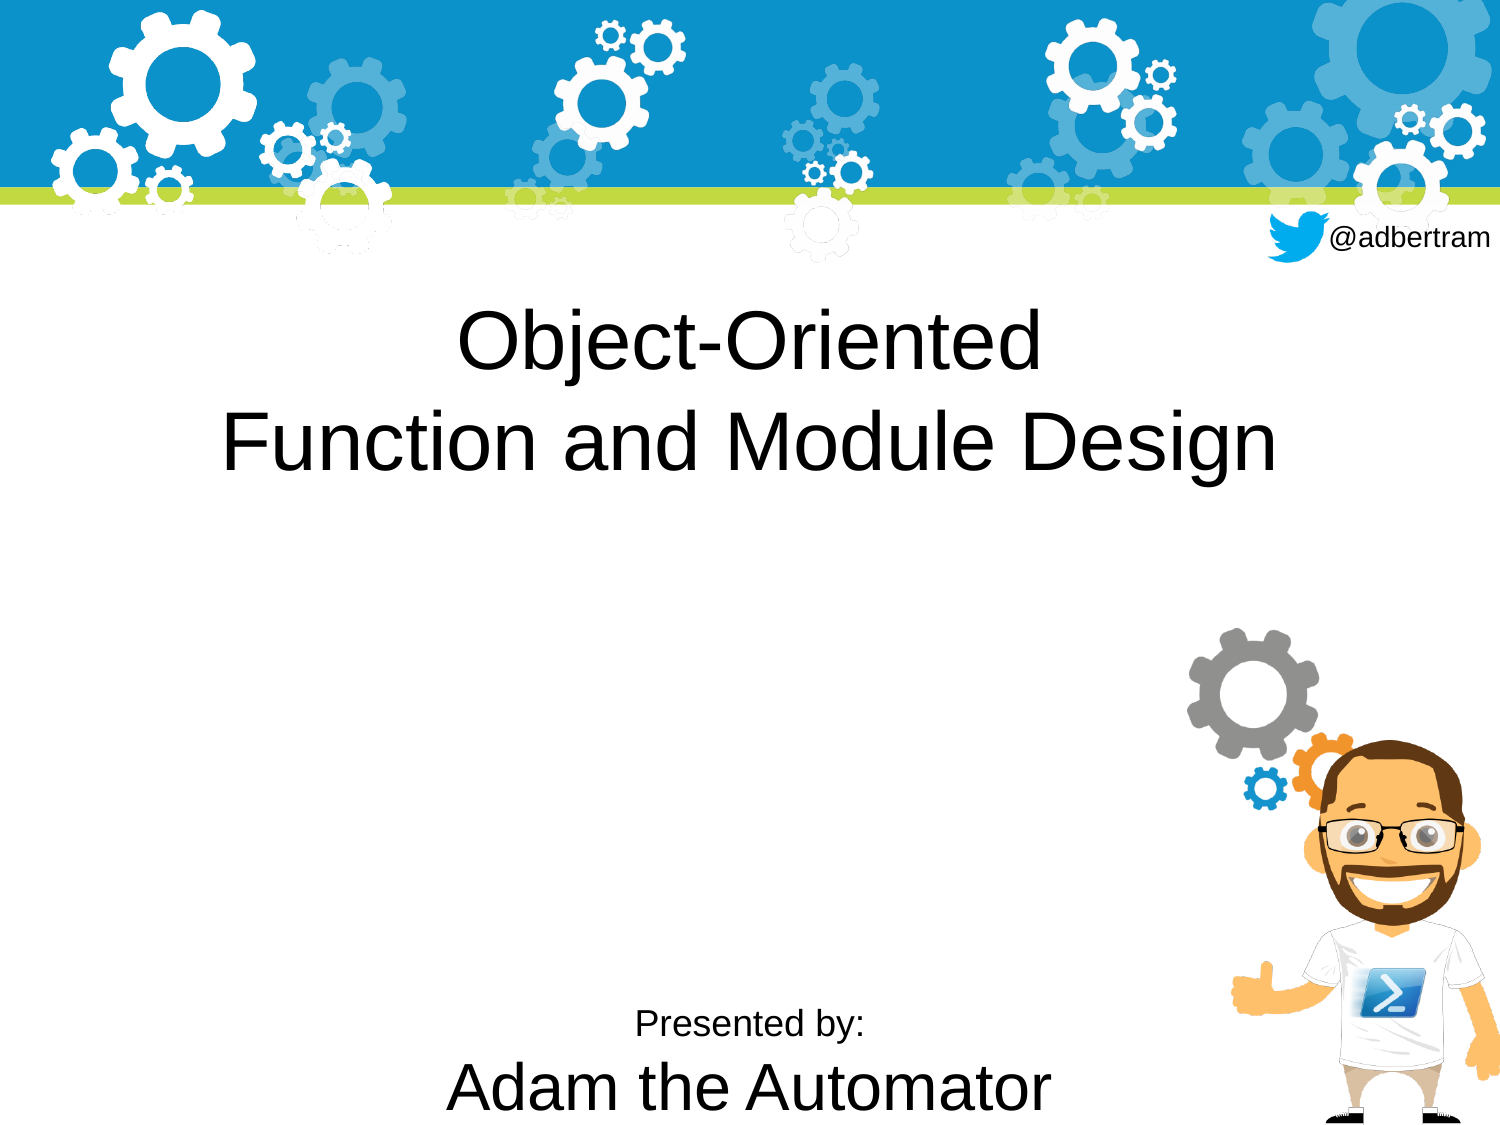

Object-Oriented
Function and Module Design
Presented by:
Adam the Automator